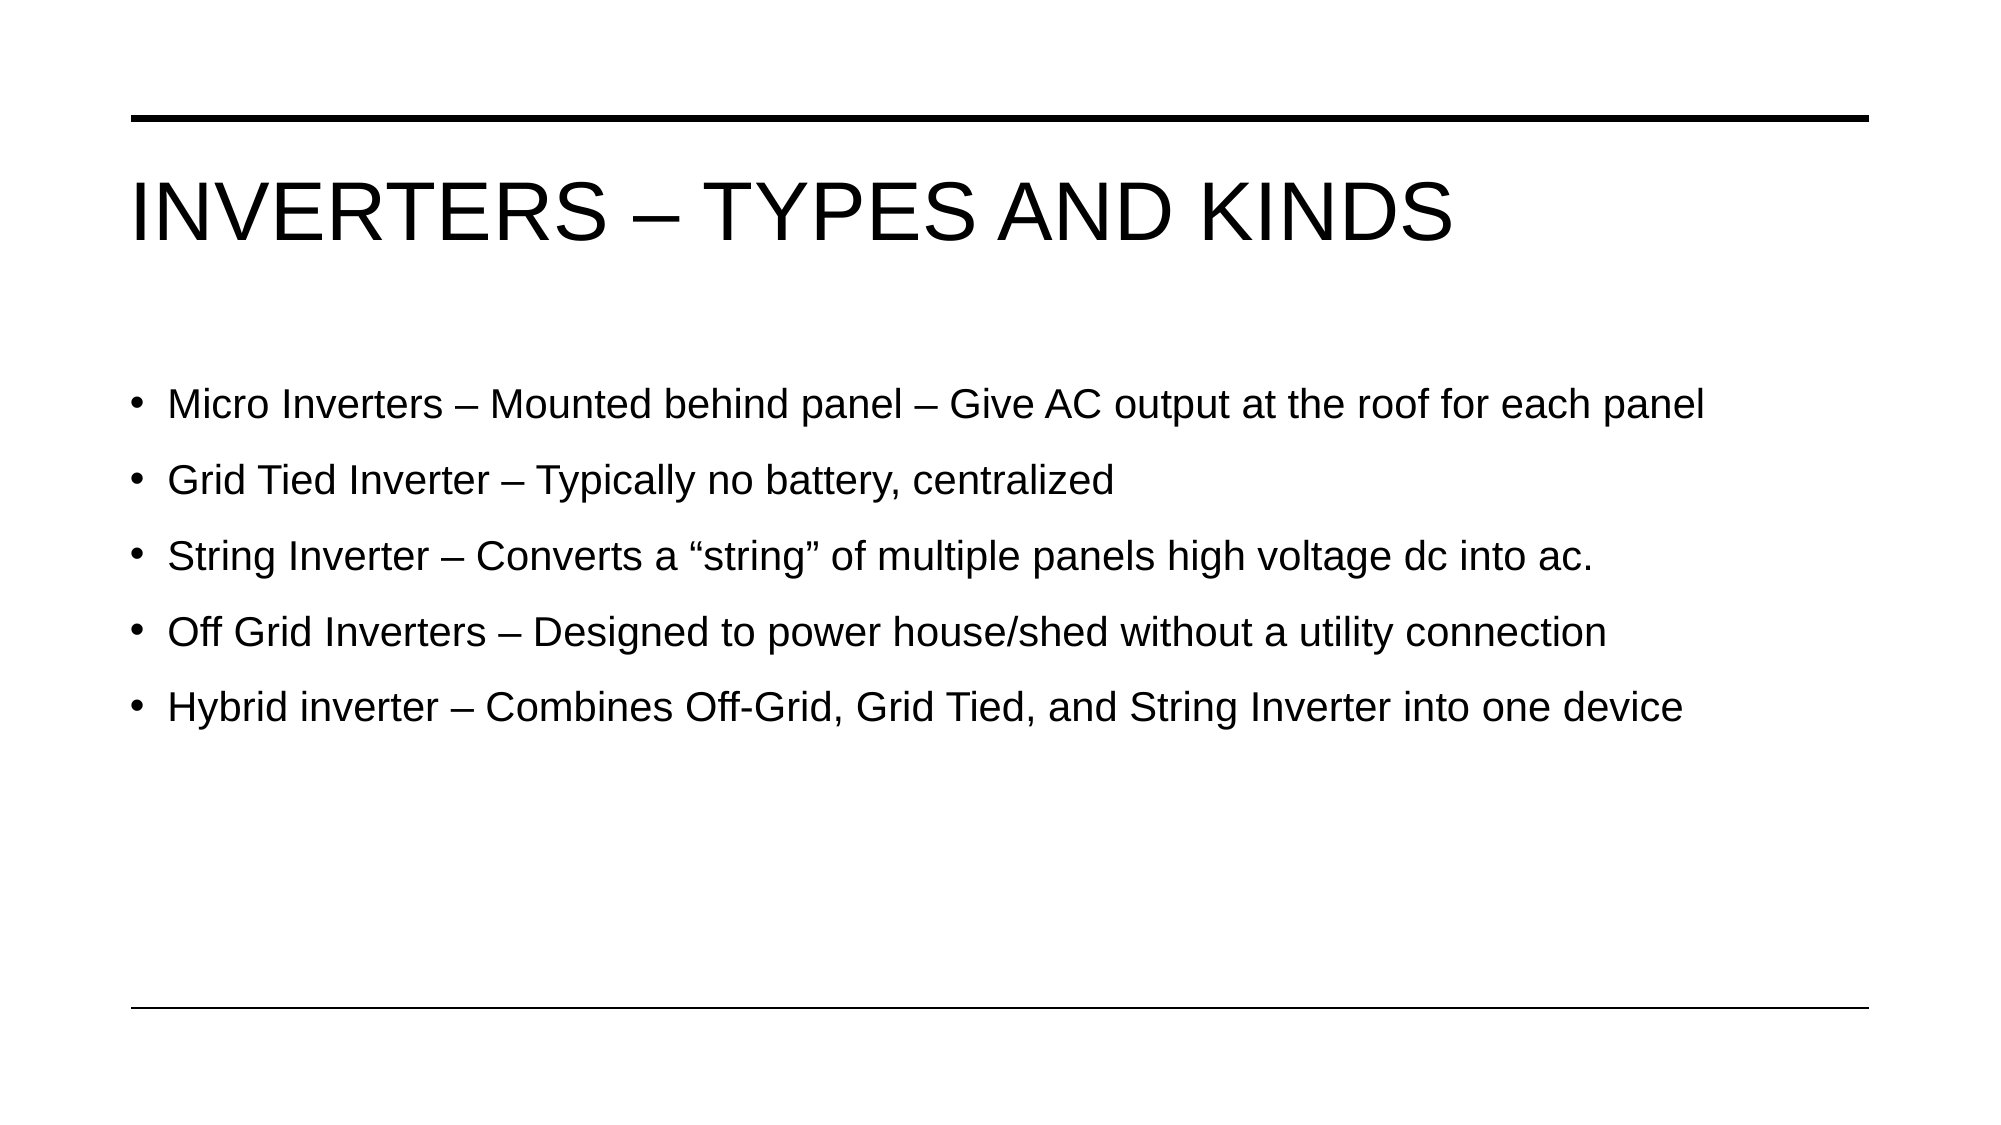

# Inverters – types and Kinds
Micro Inverters – Mounted behind panel – Give AC output at the roof for each panel
Grid Tied Inverter – Typically no battery, centralized
String Inverter – Converts a “string” of multiple panels high voltage dc into ac.
Off Grid Inverters – Designed to power house/shed without a utility connection
Hybrid inverter – Combines Off-Grid, Grid Tied, and String Inverter into one device